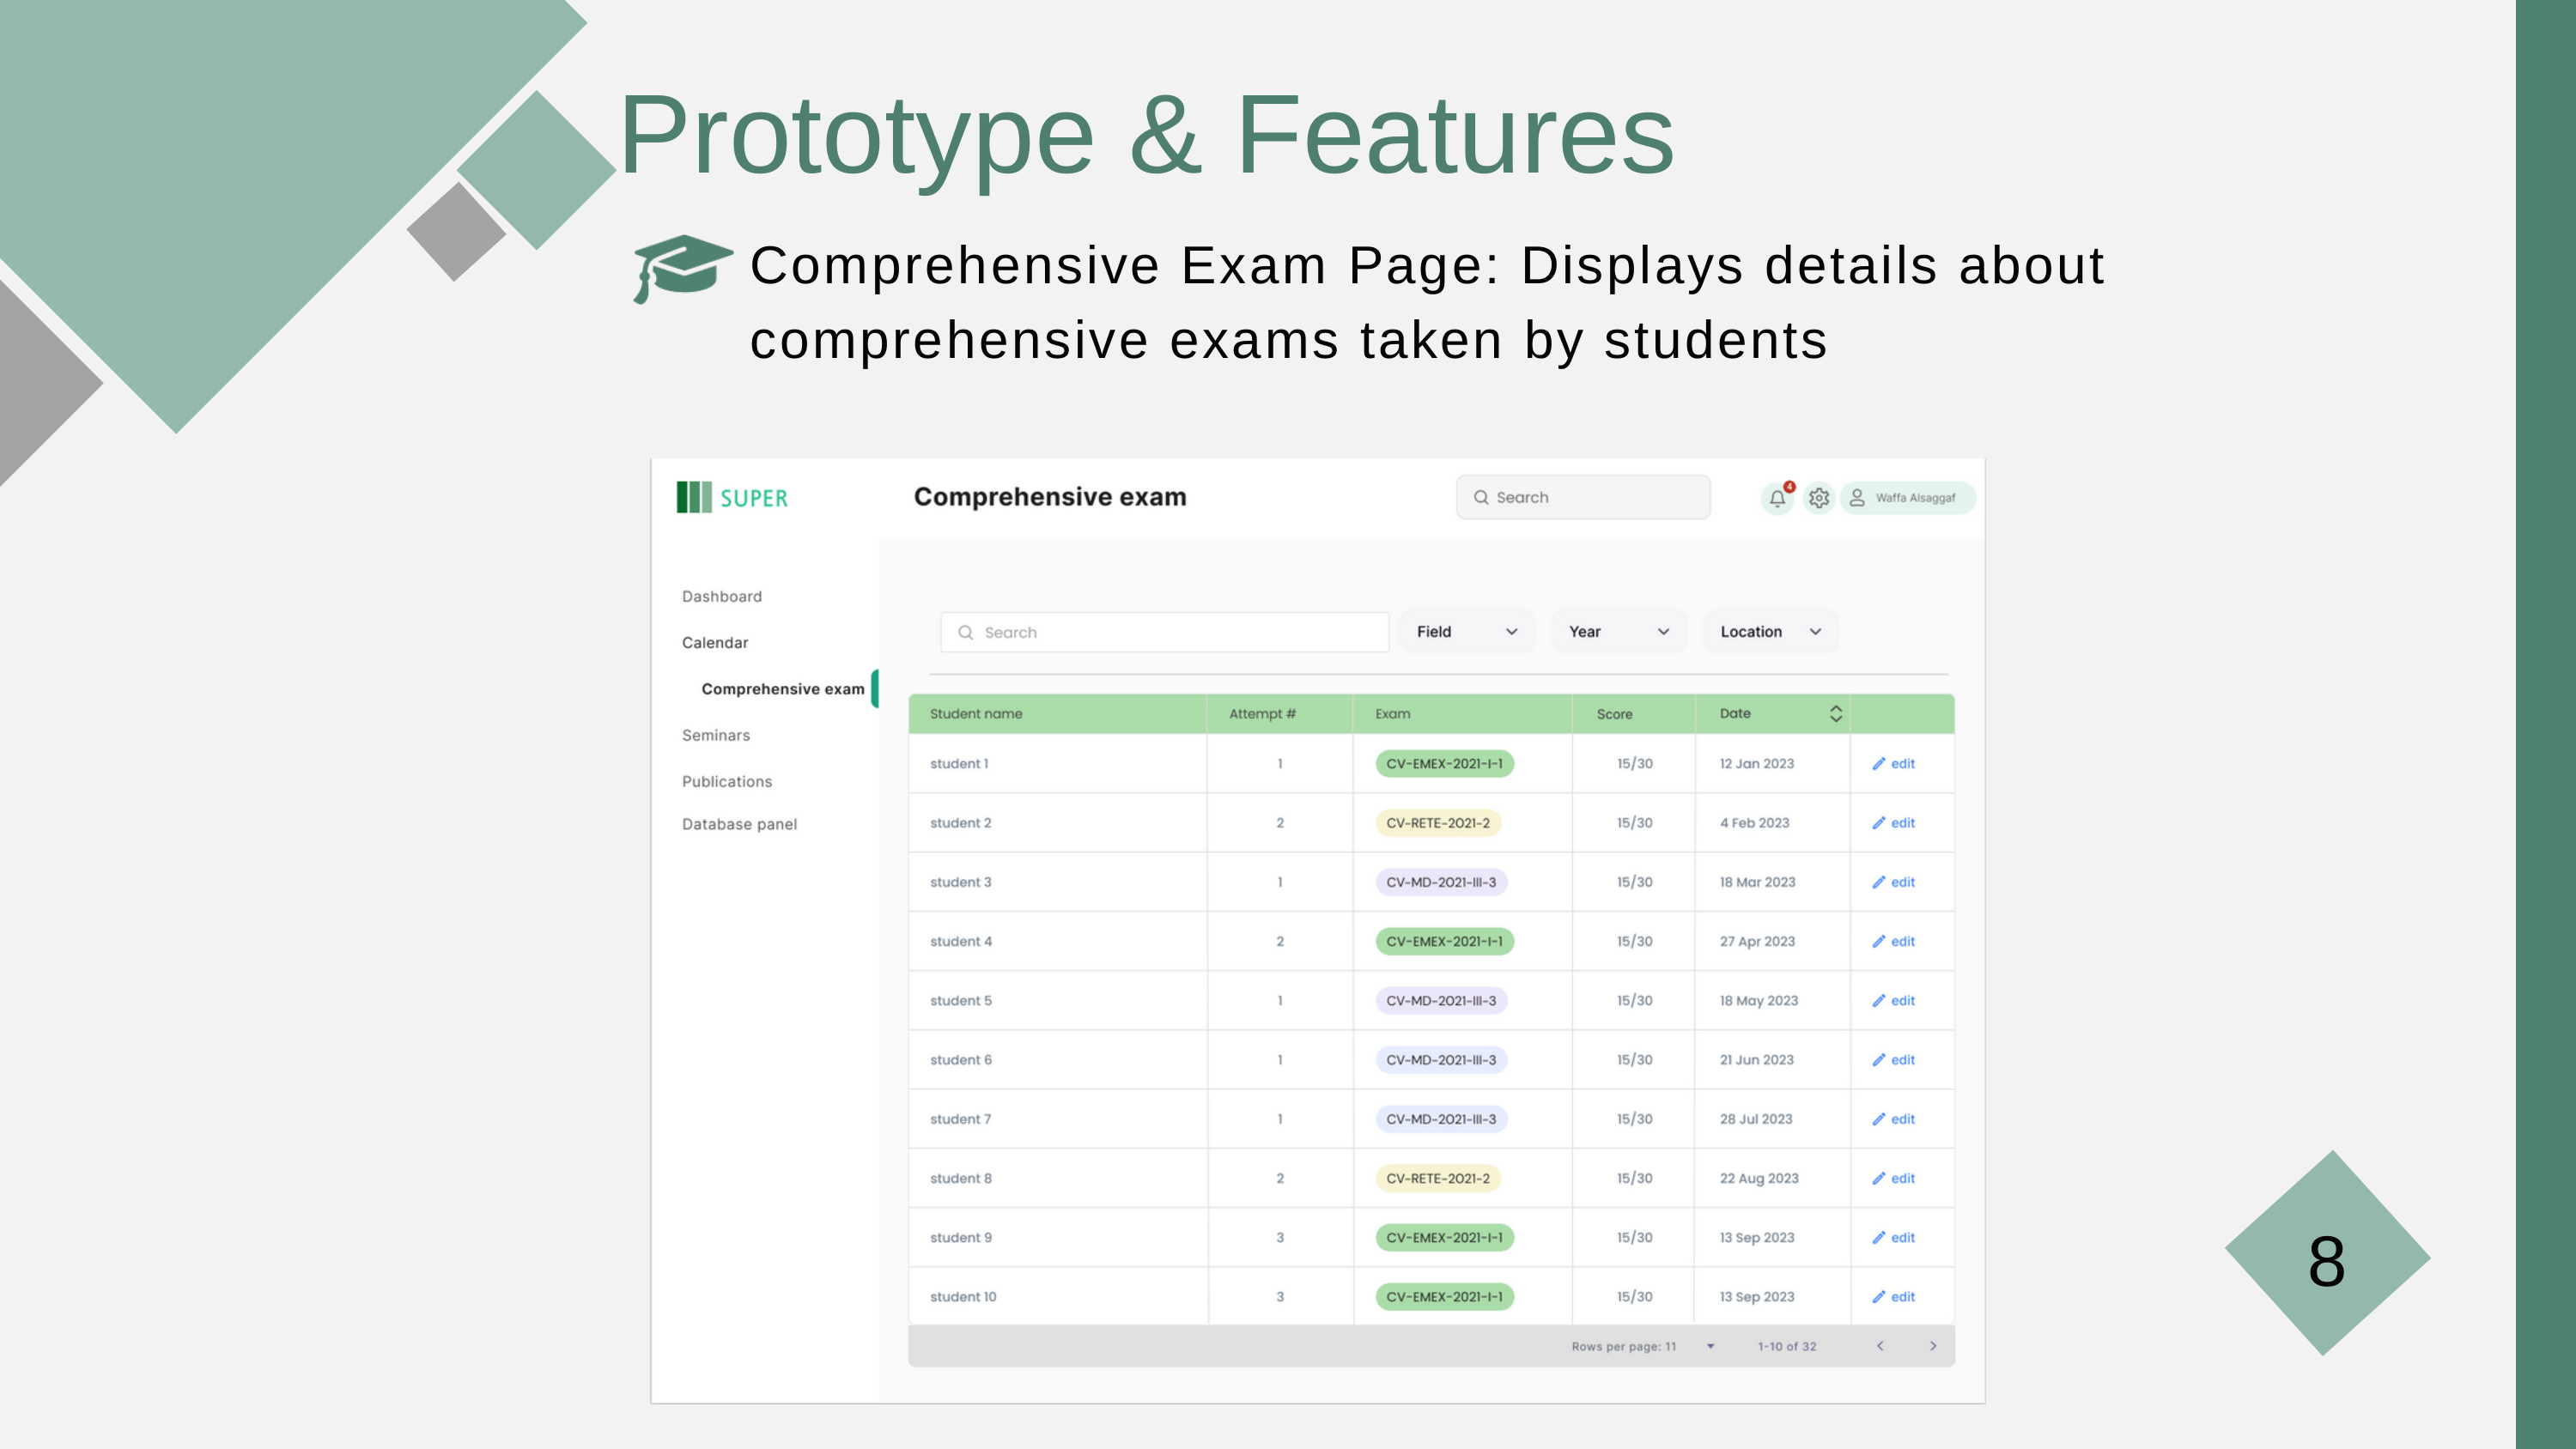

Prototype & Features

Comprehensive Exam Page: Displays details about comprehensive exams taken by students

8